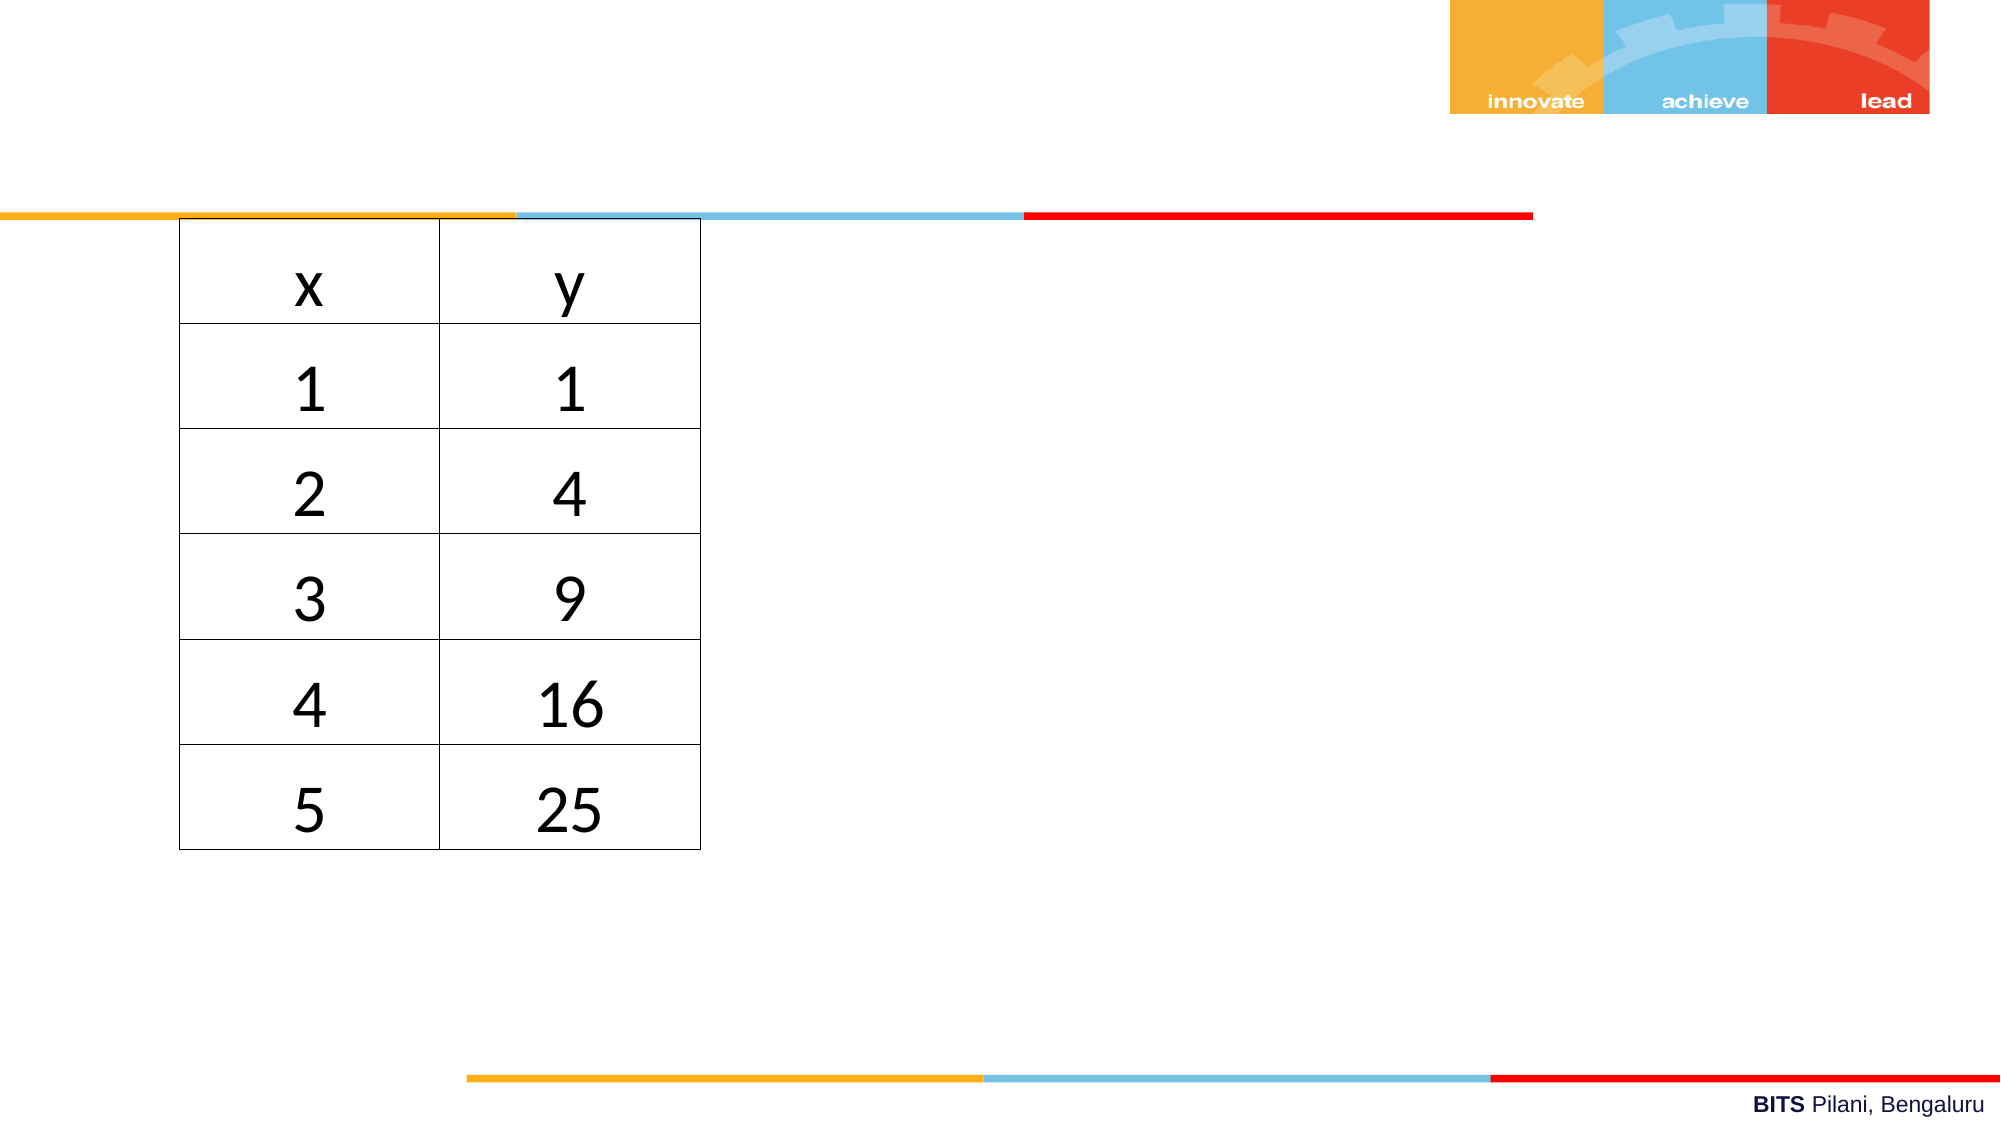

| x | y |
| --- | --- |
| 1 | 1 |
| 2 | 4 |
| 3 | 9 |
| 4 | 16 |
| 5 | 25 |